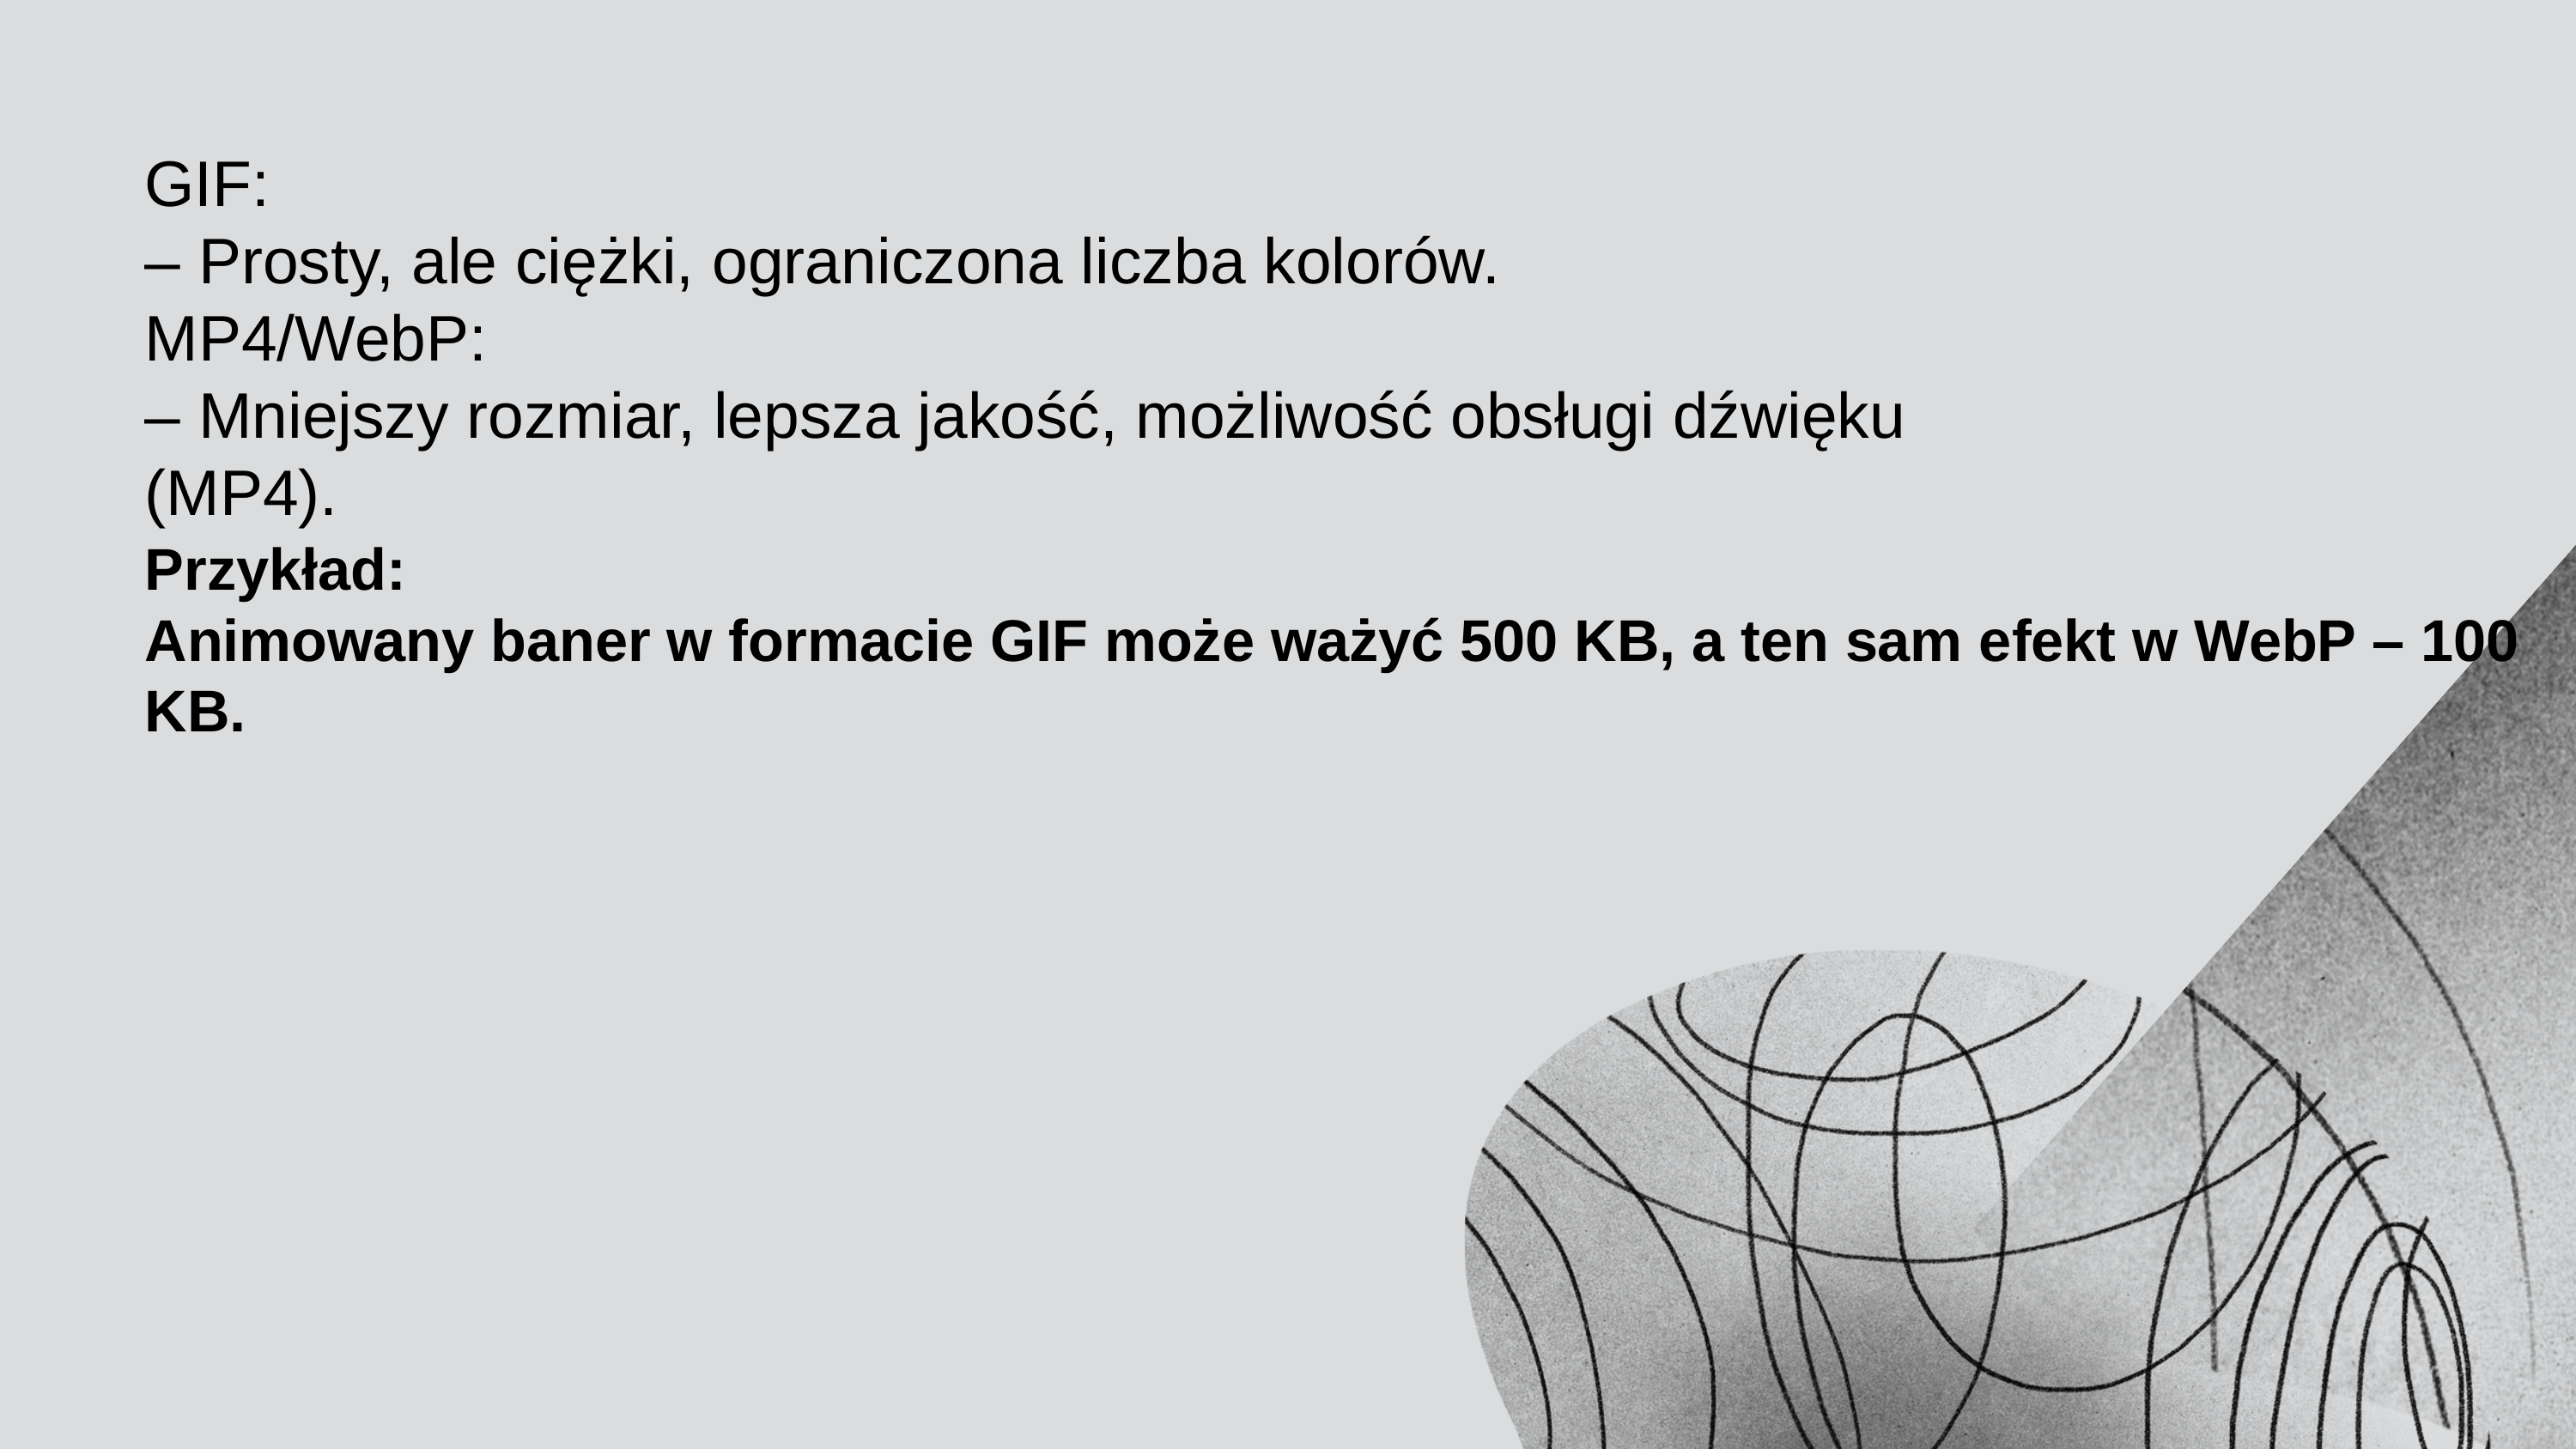

GIF:
– Prosty, ale ciężki, ograniczona liczba kolorów.
MP4/WebP:
– Mniejszy rozmiar, lepsza jakość, możliwość obsługi dźwięku (MP4).
Przykład:
Animowany baner w formacie GIF może ważyć 500 KB, a ten sam efekt w WebP – 100 KB.